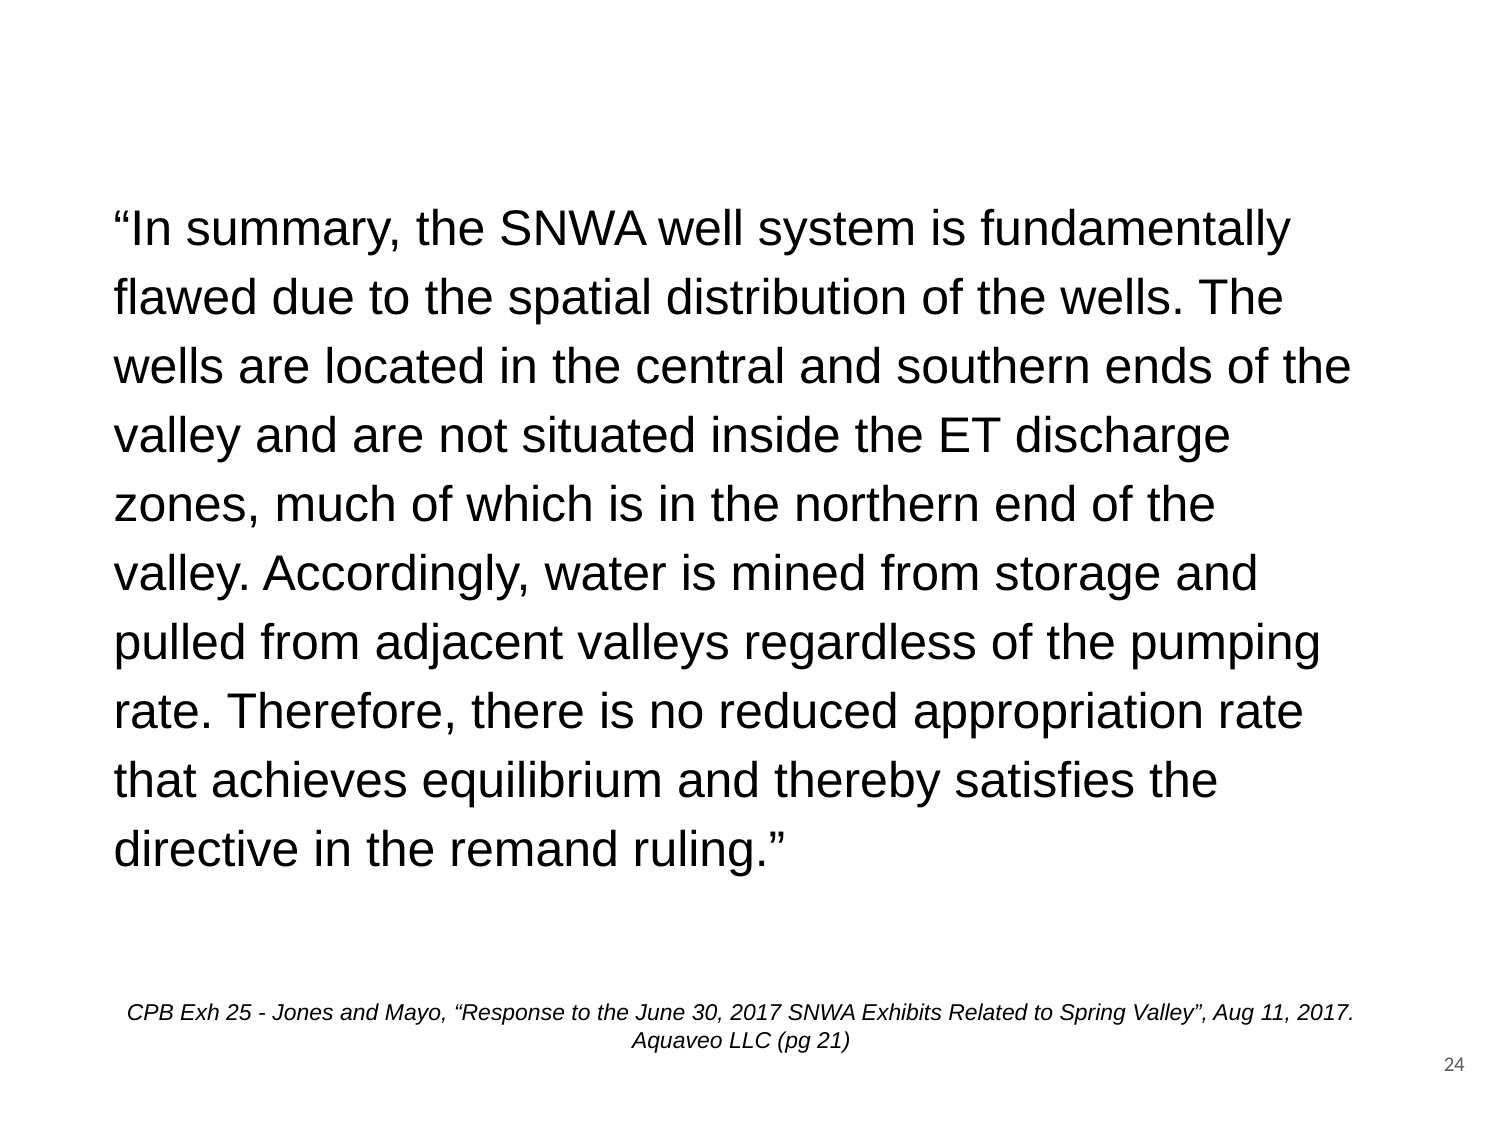

“In summary, the SNWA well system is fundamentally flawed due to the spatial distribution of the wells. The wells are located in the central and southern ends of the valley and are not situated inside the ET discharge zones, much of which is in the northern end of the valley. Accordingly, water is mined from storage and pulled from adjacent valleys regardless of the pumping rate. Therefore, there is no reduced appropriation rate that achieves equilibrium and thereby satisfies the directive in the remand ruling.”

CPB Exh 25 - Jones and Mayo, “Response to the June 30, 2017 SNWA Exhibits Related to Spring Valley”, Aug 11, 2017. Aquaveo LLC (pg 21)
24